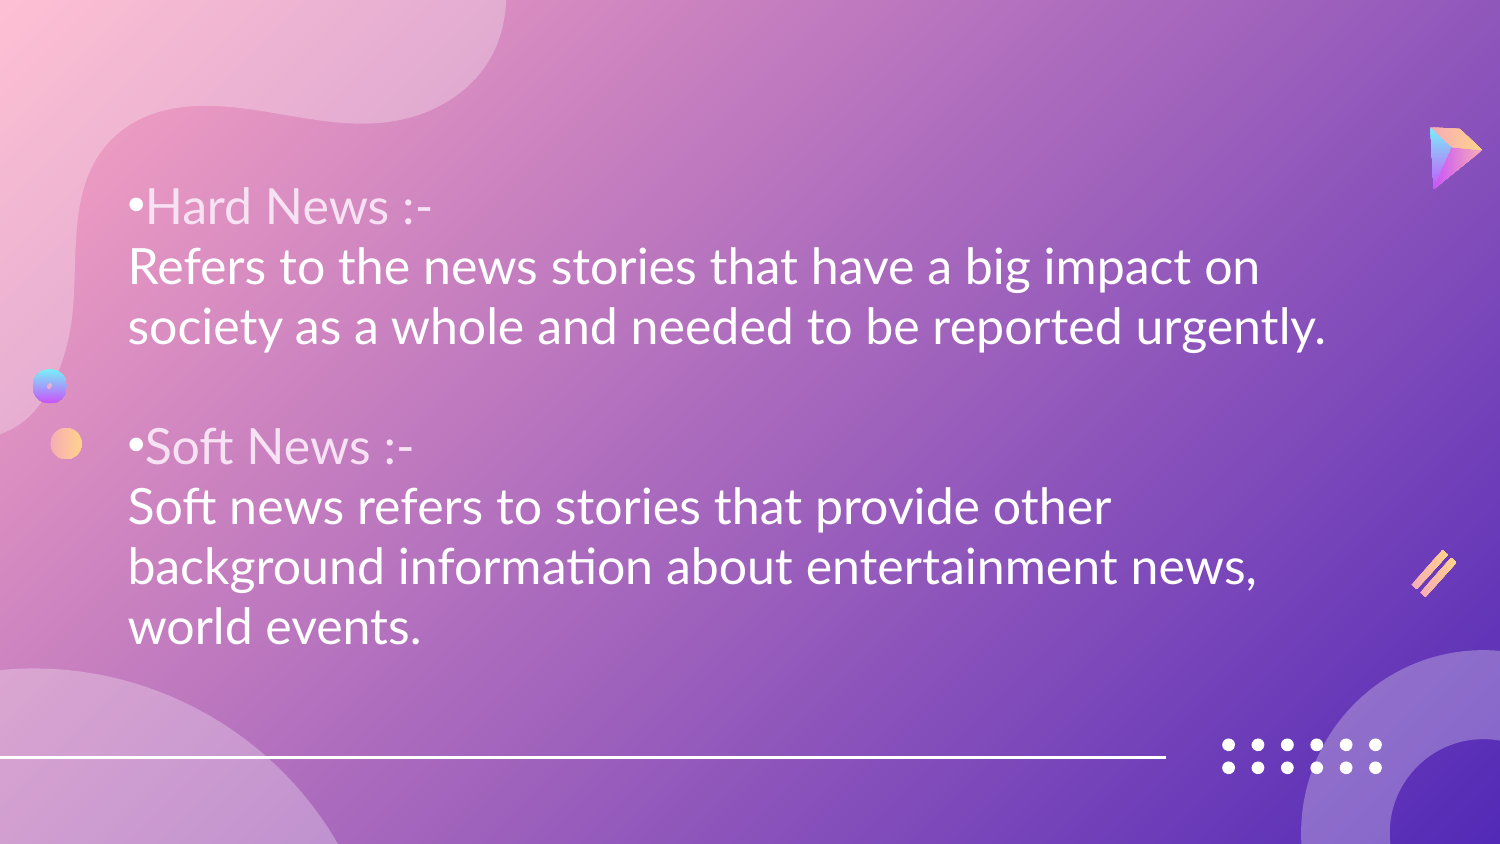

Hard News :-
Refers to the news stories that have a big impact on society as a whole and needed to be reported urgently.

Soft News :-
Soft news refers to stories that provide other background information about entertainment news, world events.